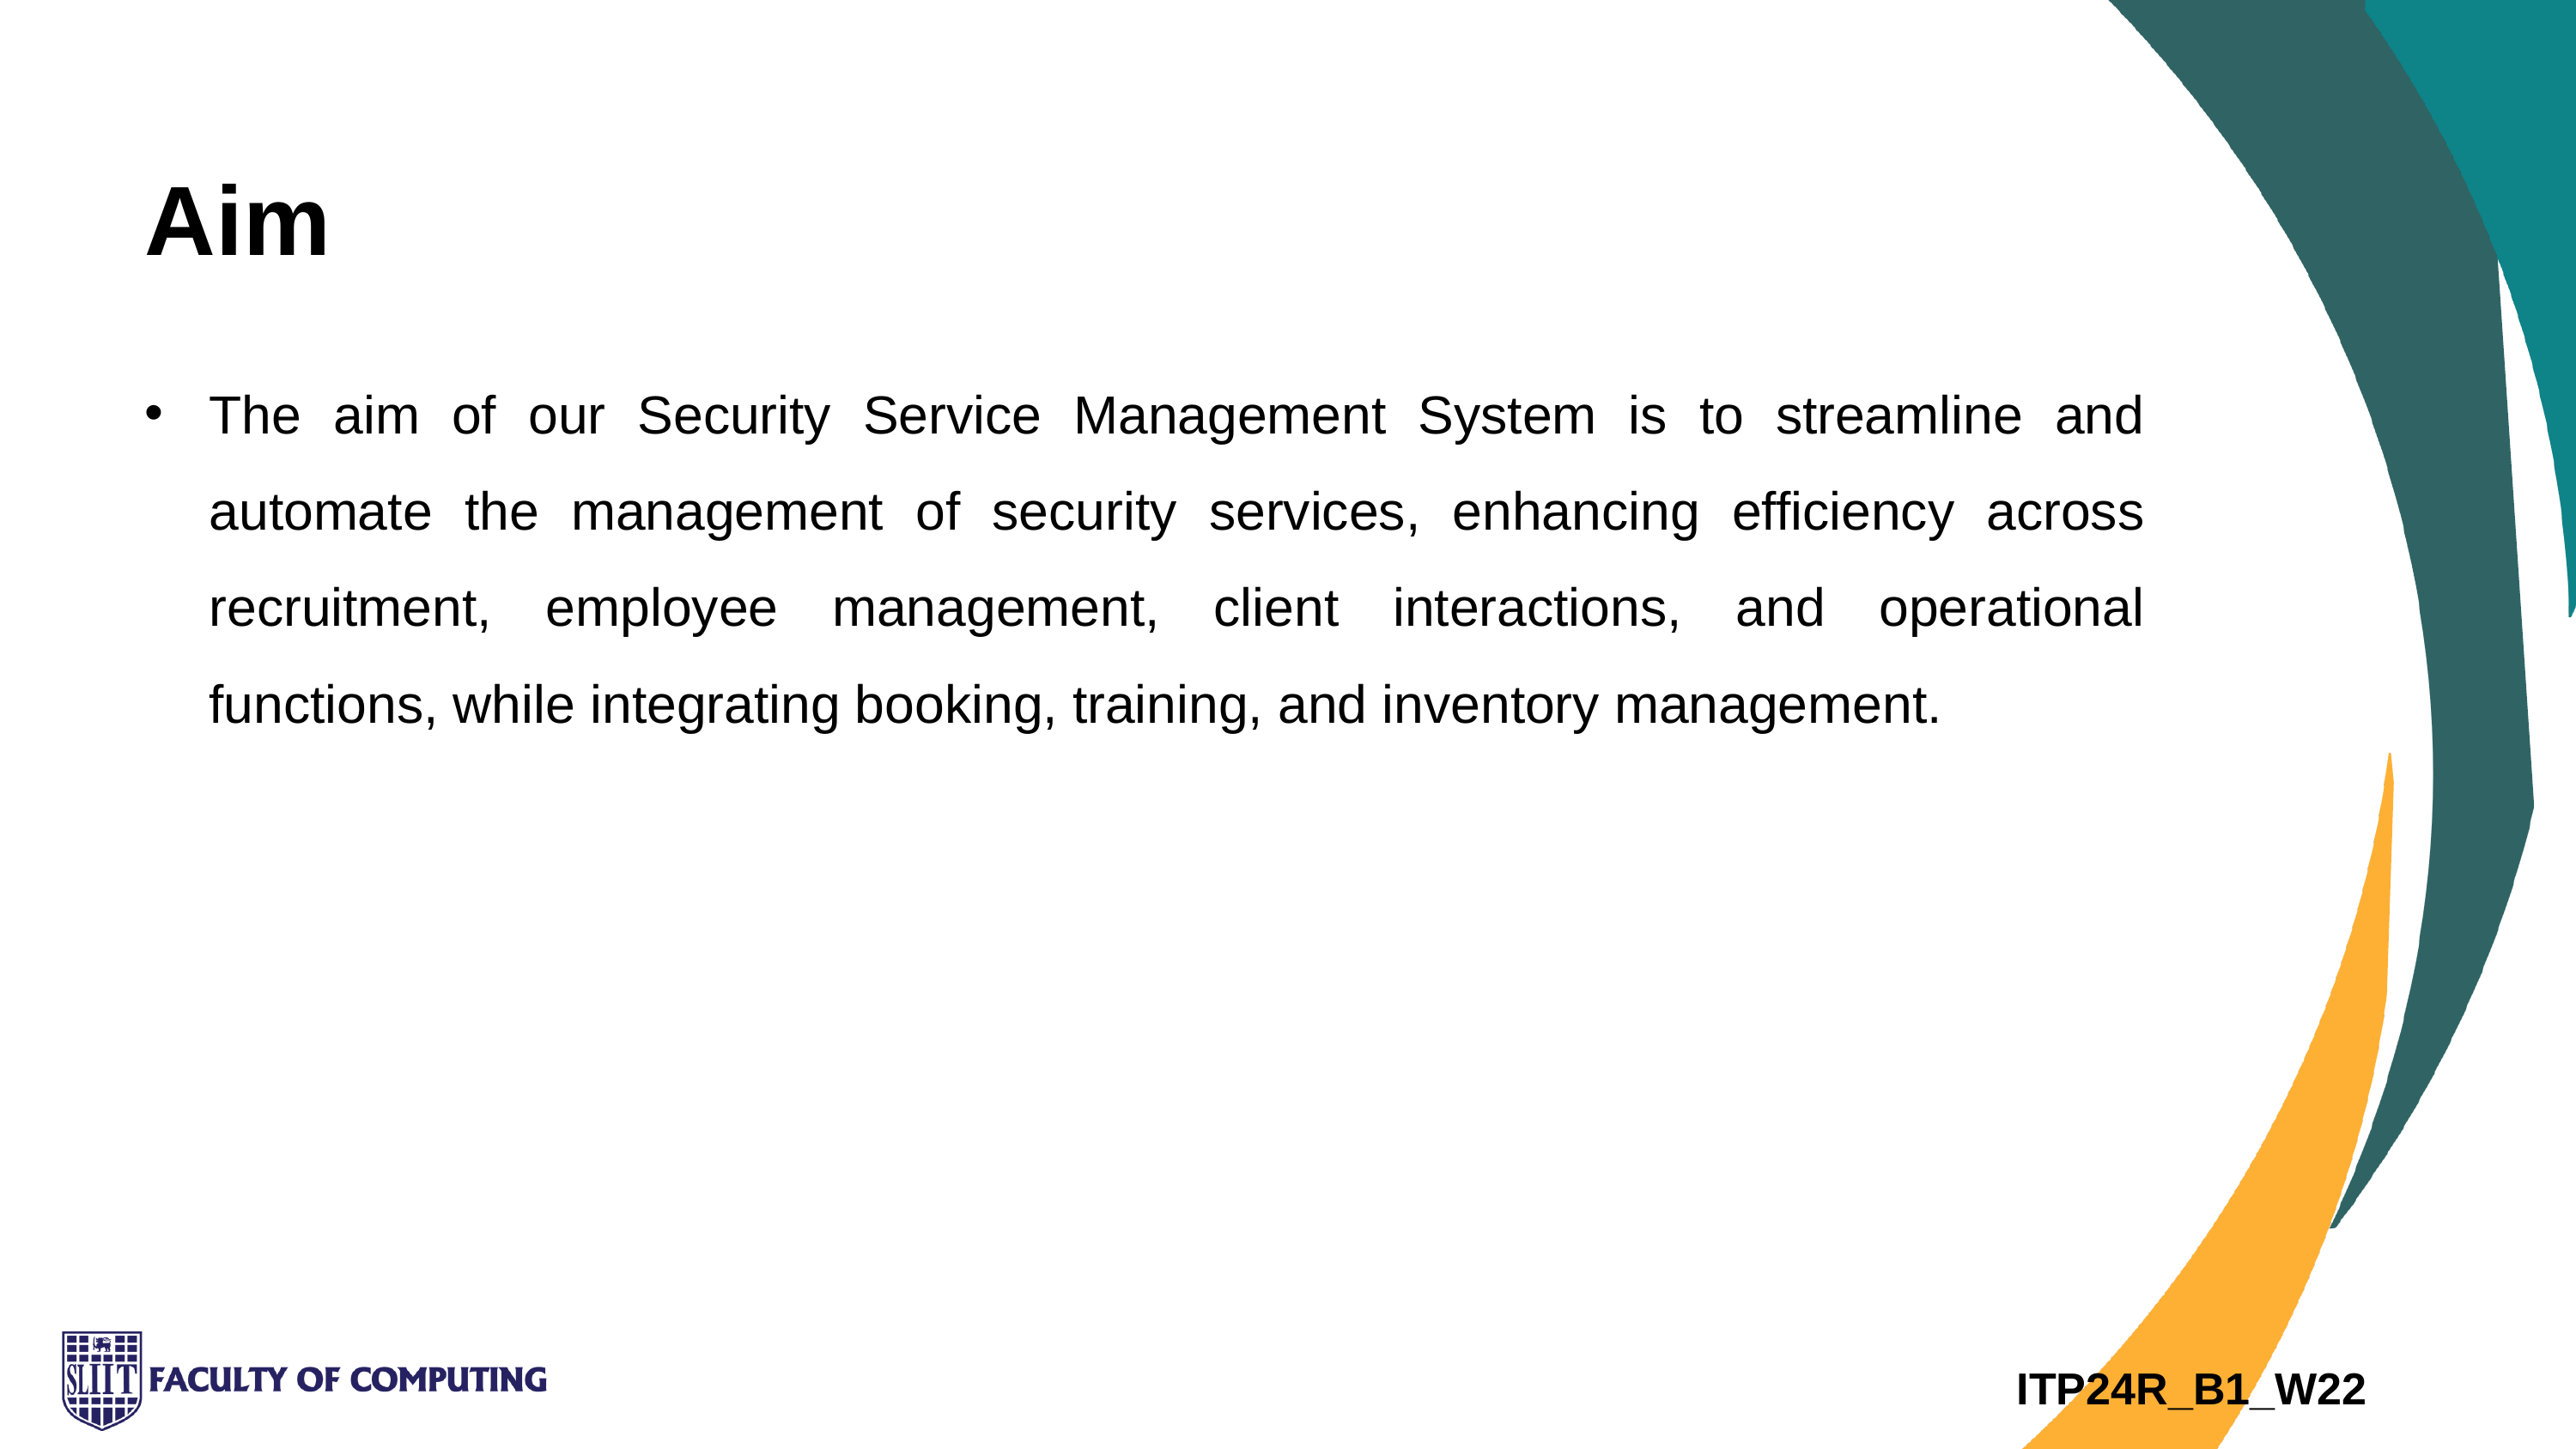

Aim
The aim of our Security Service Management System is to streamline and automate the management of security services, enhancing efficiency across recruitment, employee management, client interactions, and operational functions, while integrating booking, training, and inventory management.

ITP24R_B1_W22